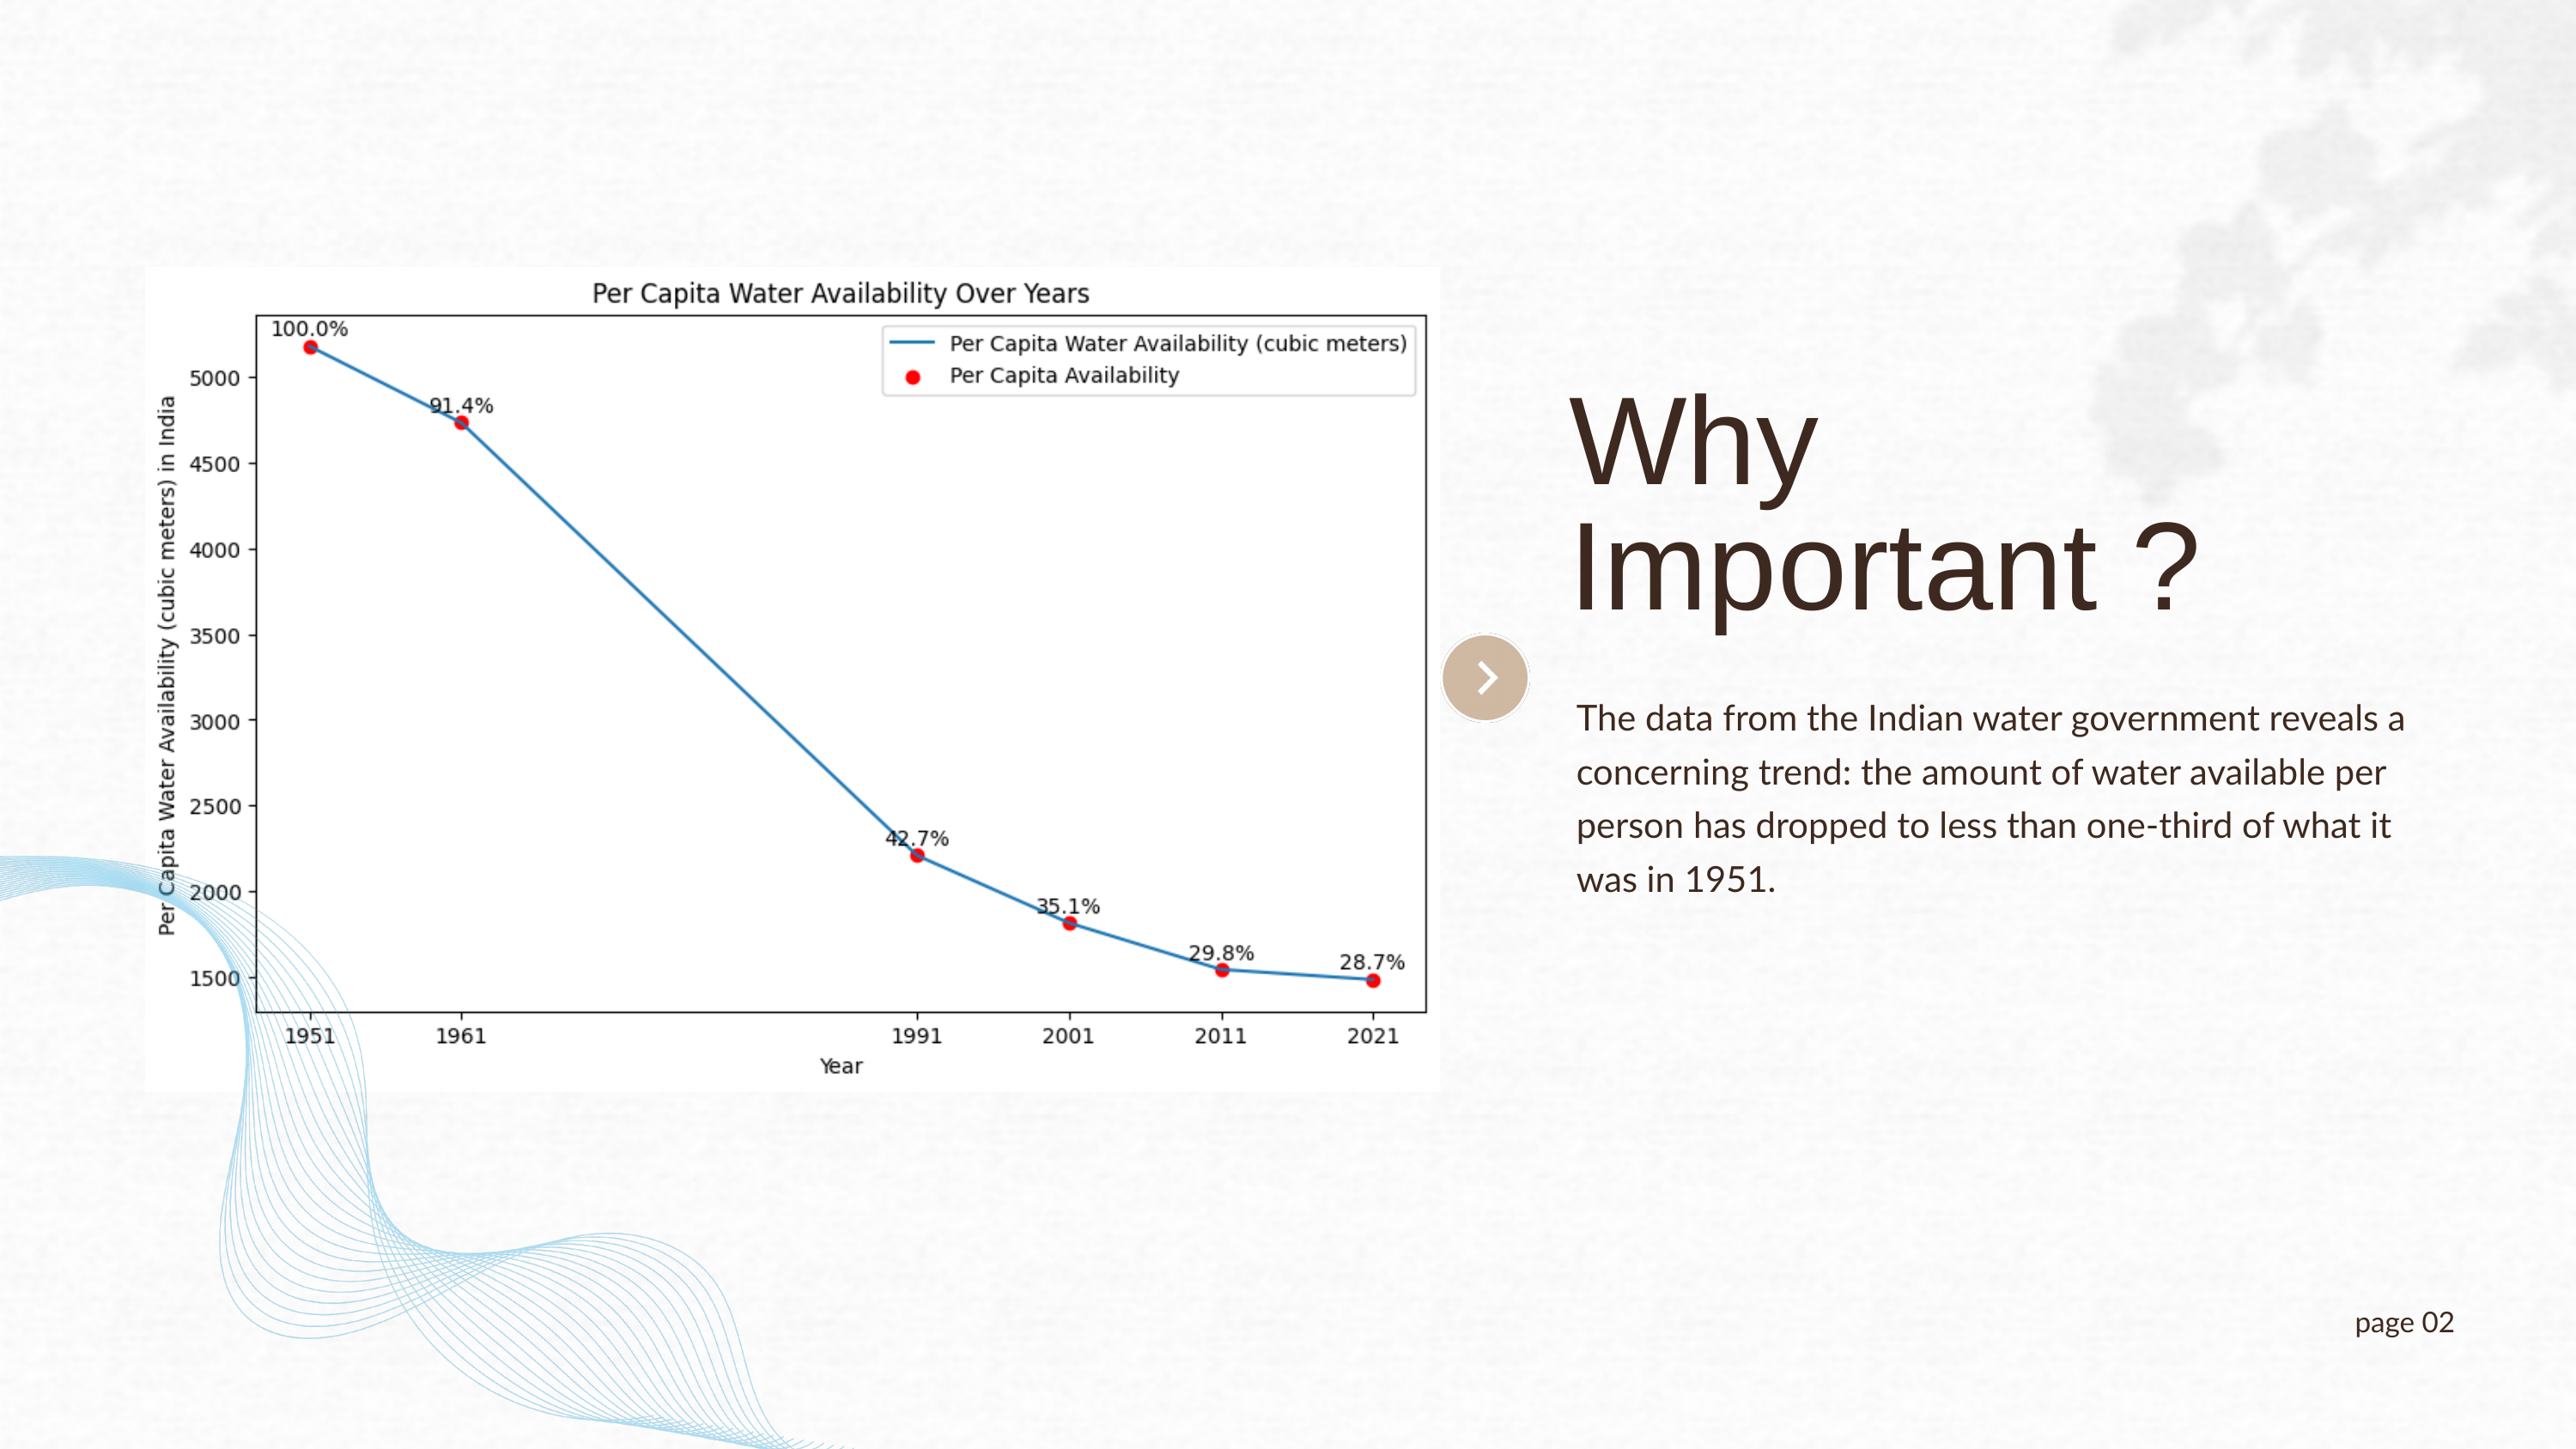

Why Important ?

The data from the Indian water government reveals a concerning trend: the amount of water available per person has dropped to less than one-third of what it was in 1951.

page 02